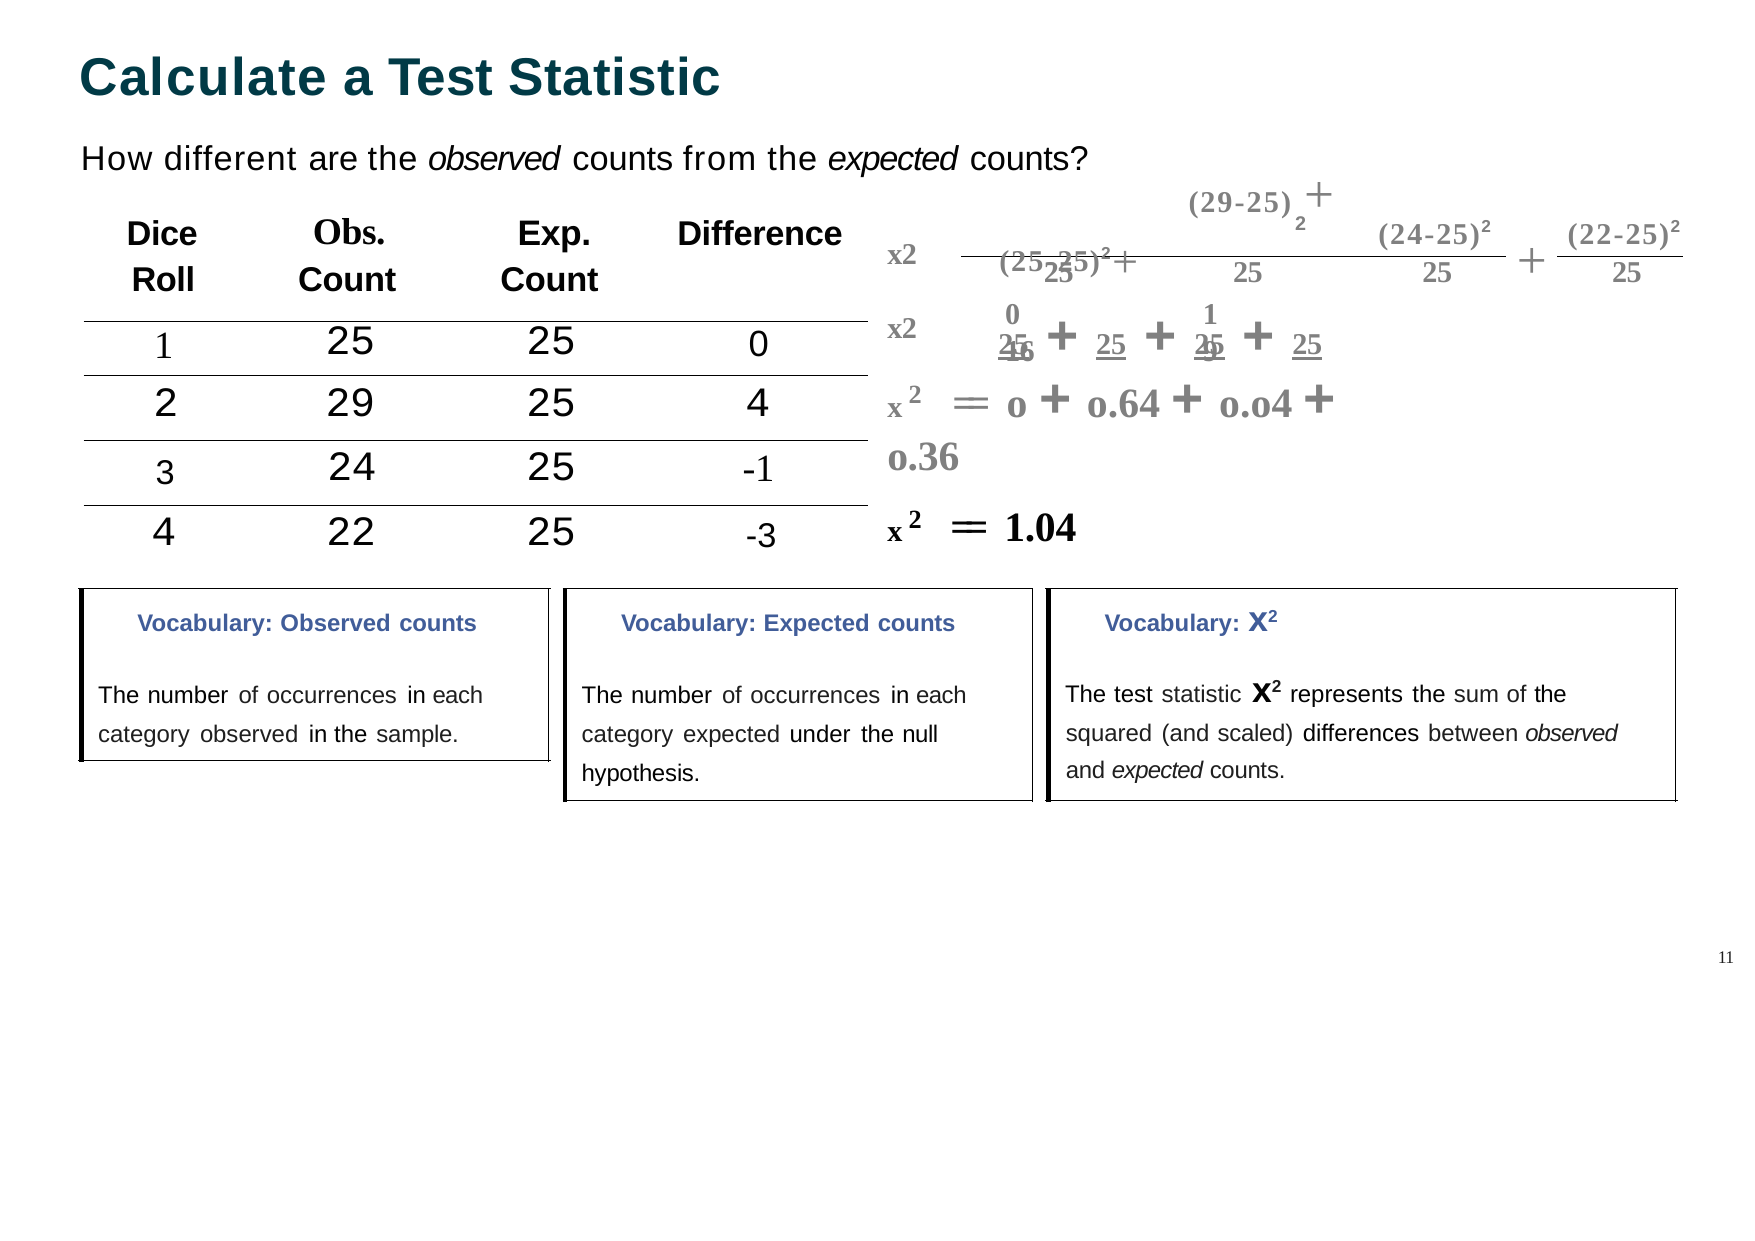

# Calculate a Test Statistic
How different are the observed counts from the expected counts?
(25-25)2+
(29-25) +
2
| Dice Roll | Obs. Count | Exp. Count | Difference |
| --- | --- | --- | --- |
| 1 | 25 | 25 | 0 |
| 2 | 29 | 25 | 4 |
| 3 | 24 | 25 | -1 |
| 4 | 22 | 25 | -3 |
(24-25)2
(22-25)2
+
x2
25
25
25
25

0	16
1	9
25 + 25 + 25 + 25
x2
x2 == o + o.64 + o.o4 + o.36
x2 == 1.04

Vocabulary: x2
The test statistic x2 represents the sum of the squared (and scaled) differences between observed and expected counts.
Vocabulary: Observed counts

The number of occurrences in each category observed in the sample.
Vocabulary: Expected counts

The number of occurrences in each category expected under the null hypothesis.

11